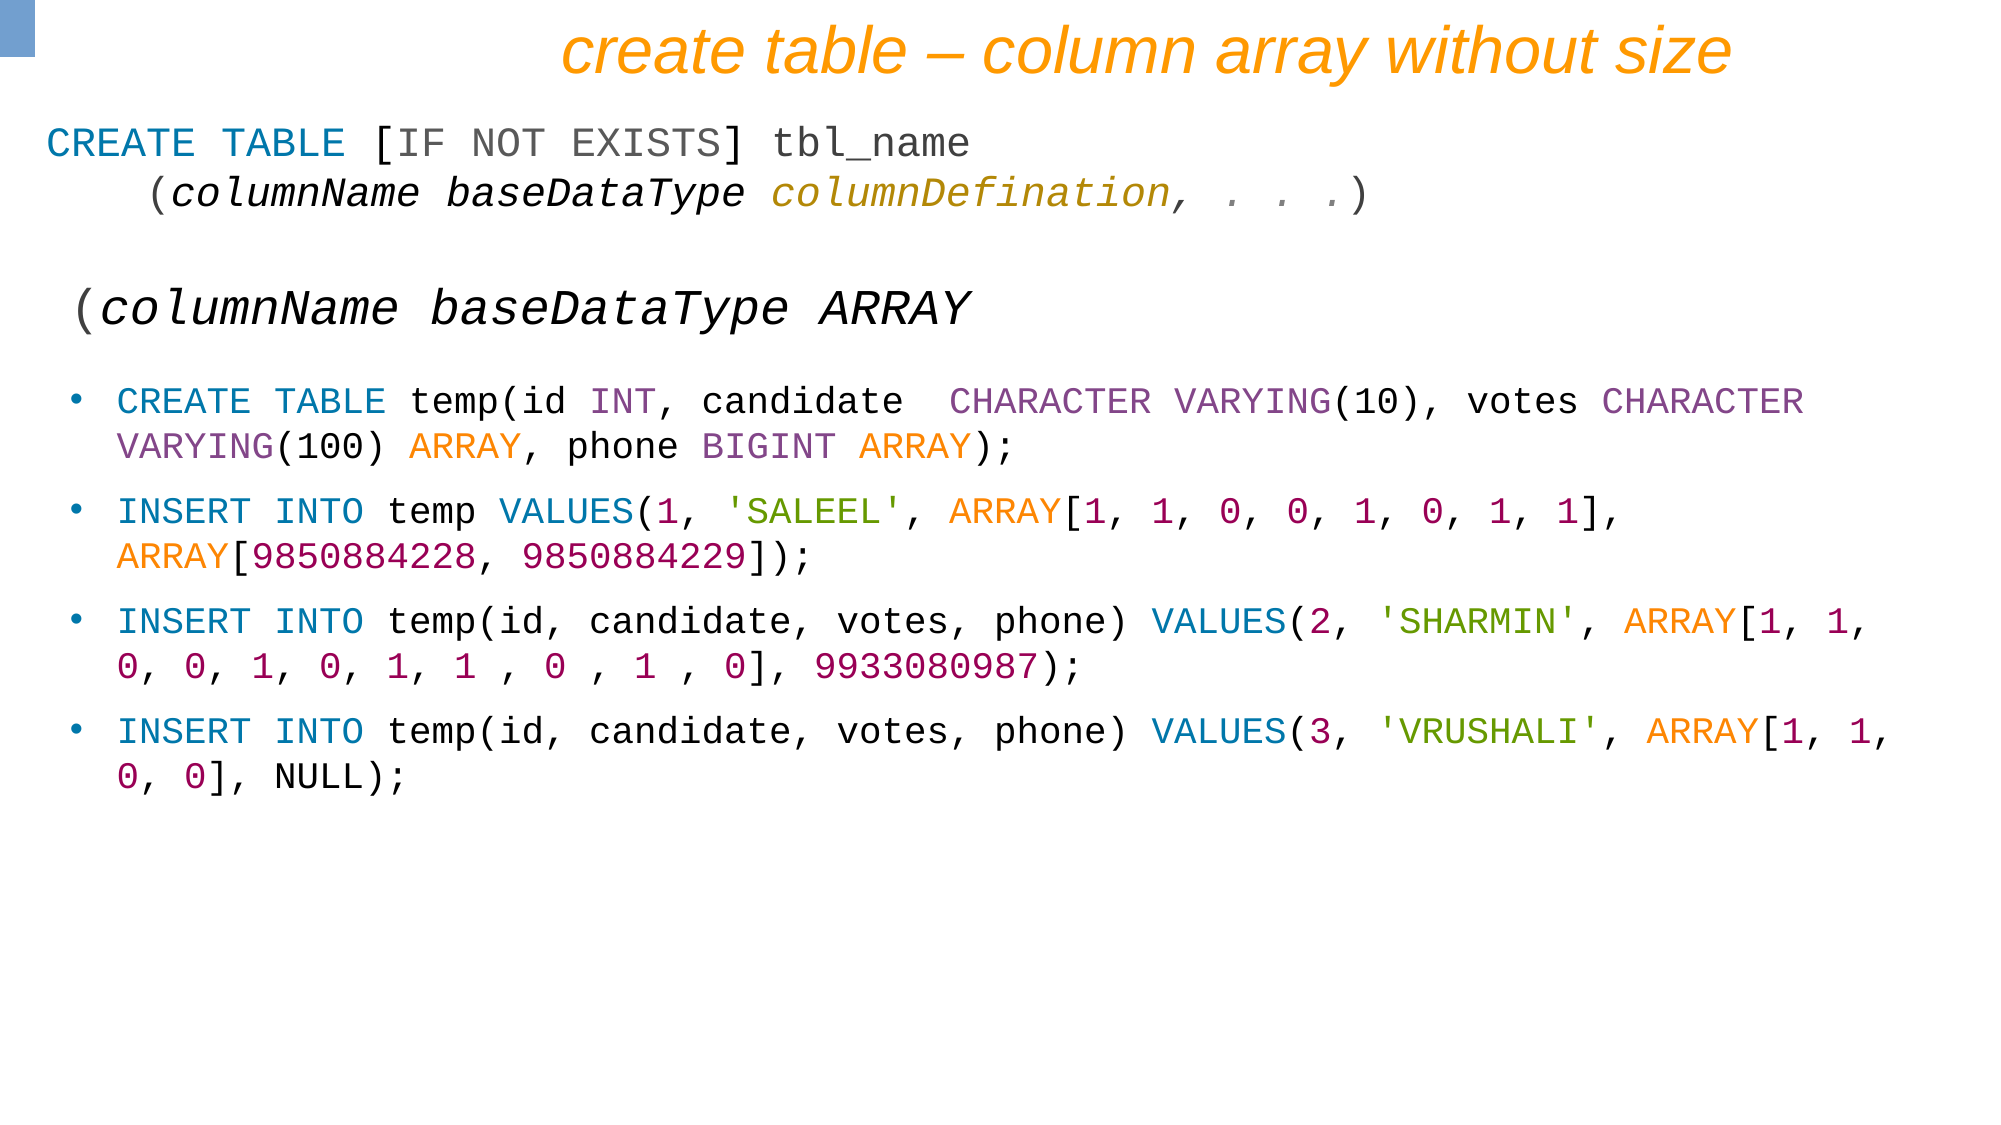

create table – column array without size
CREATE TABLE [IF NOT EXISTS] tbl_name
    (columnName baseDataType columnDefination, . . .)

(columnName baseDataType ARRAY
CREATE TABLE temp(id INT, candidate  CHARACTER VARYING(10), votes CHARACTER VARYING(100) ARRAY, phone BIGINT ARRAY);

INSERT INTO temp VALUES(1, 'SALEEL', ARRAY[1, 1, 0, 0, 1, 0, 1, 1], ARRAY[9850884228, 9850884229]);

INSERT INTO temp(id, candidate, votes, phone) VALUES(2, 'SHARMIN', ARRAY[1, 1, 0, 0, 1, 0, 1, 1 , 0 , 1 , 0], 9933080987);

INSERT INTO temp(id, candidate, votes, phone) VALUES(3, 'VRUSHALI', ARRAY[1, 1, 0, 0], NULL);